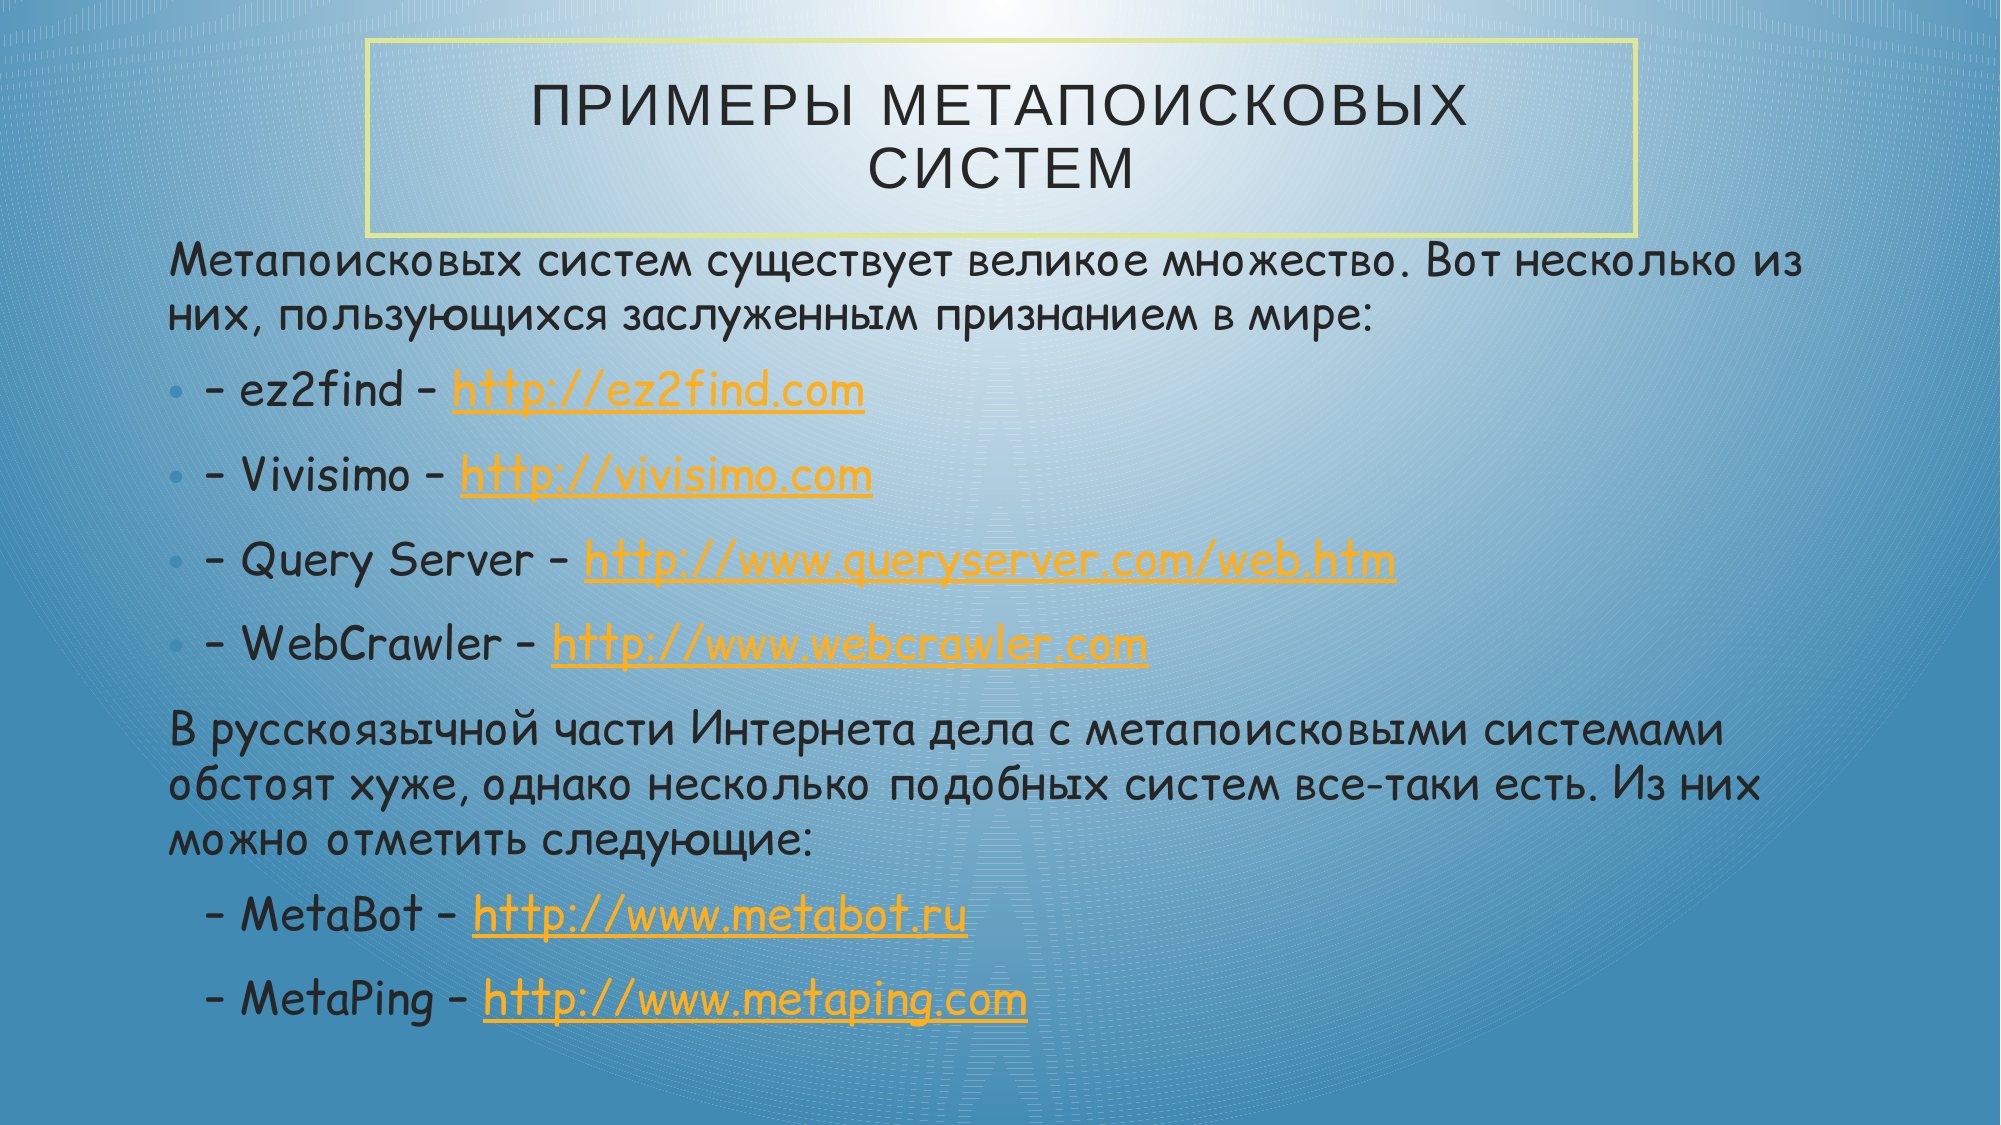

# Примеры метапоисковых систем
Метапоисковых систем существует великое множество. Вот несколько из них, пользующихся заслуженным признанием в мире:
– ez2find – http://ez2find.com
– Vivisimo – http://vivisimo.com
– Query Server – http://www.queryserver.com/web.htm
– WebCrawler – http://www.webcrawler.com
В русскоязычной части Интернета дела с метапоисковыми системами обстоят хуже, однако несколько подобных систем все-таки есть. Из них можно отметить следующие:
– MetaBot – http://www.metabot.ru
– MetaPing – http://www.metaping.com